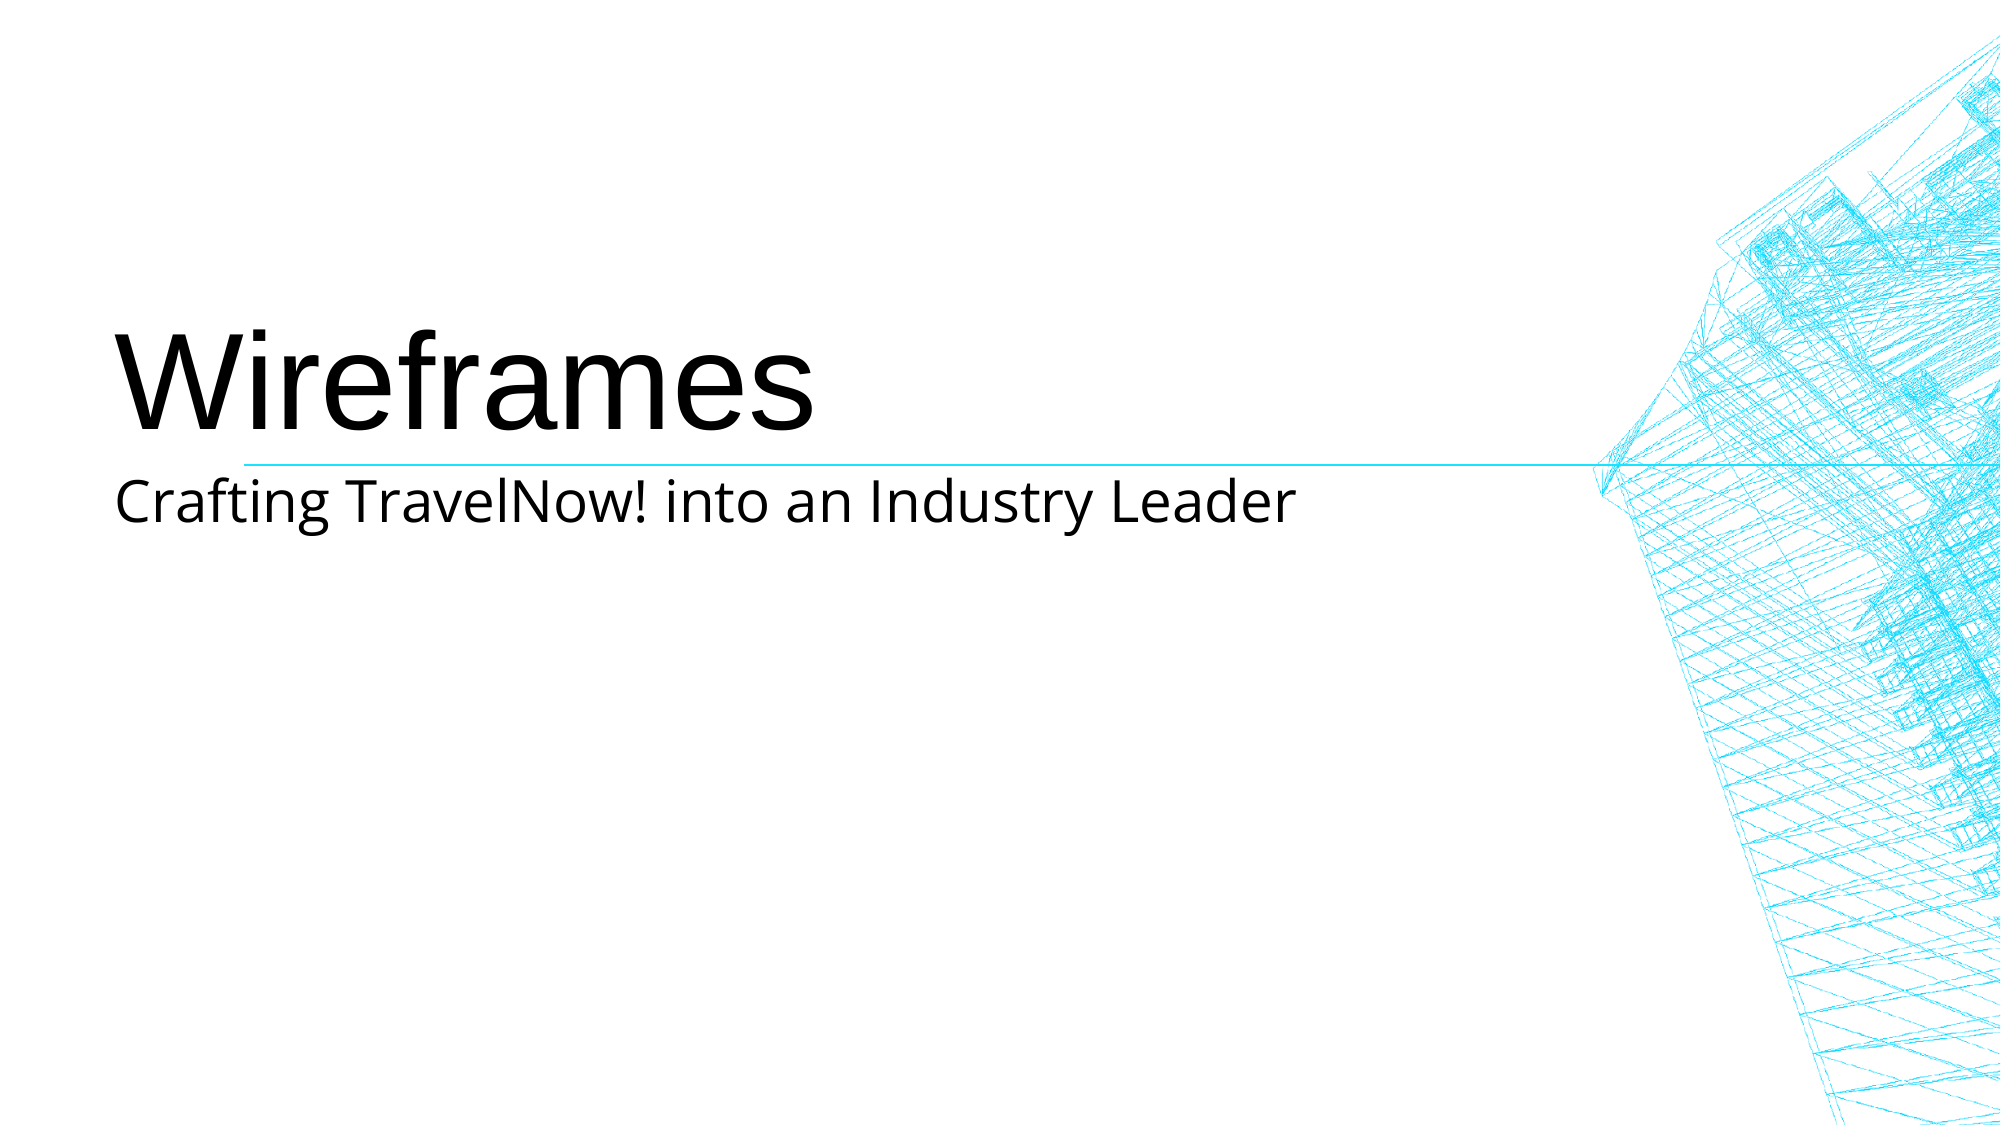

# Wireframes
Crafting TravelNow! into an Industry Leader